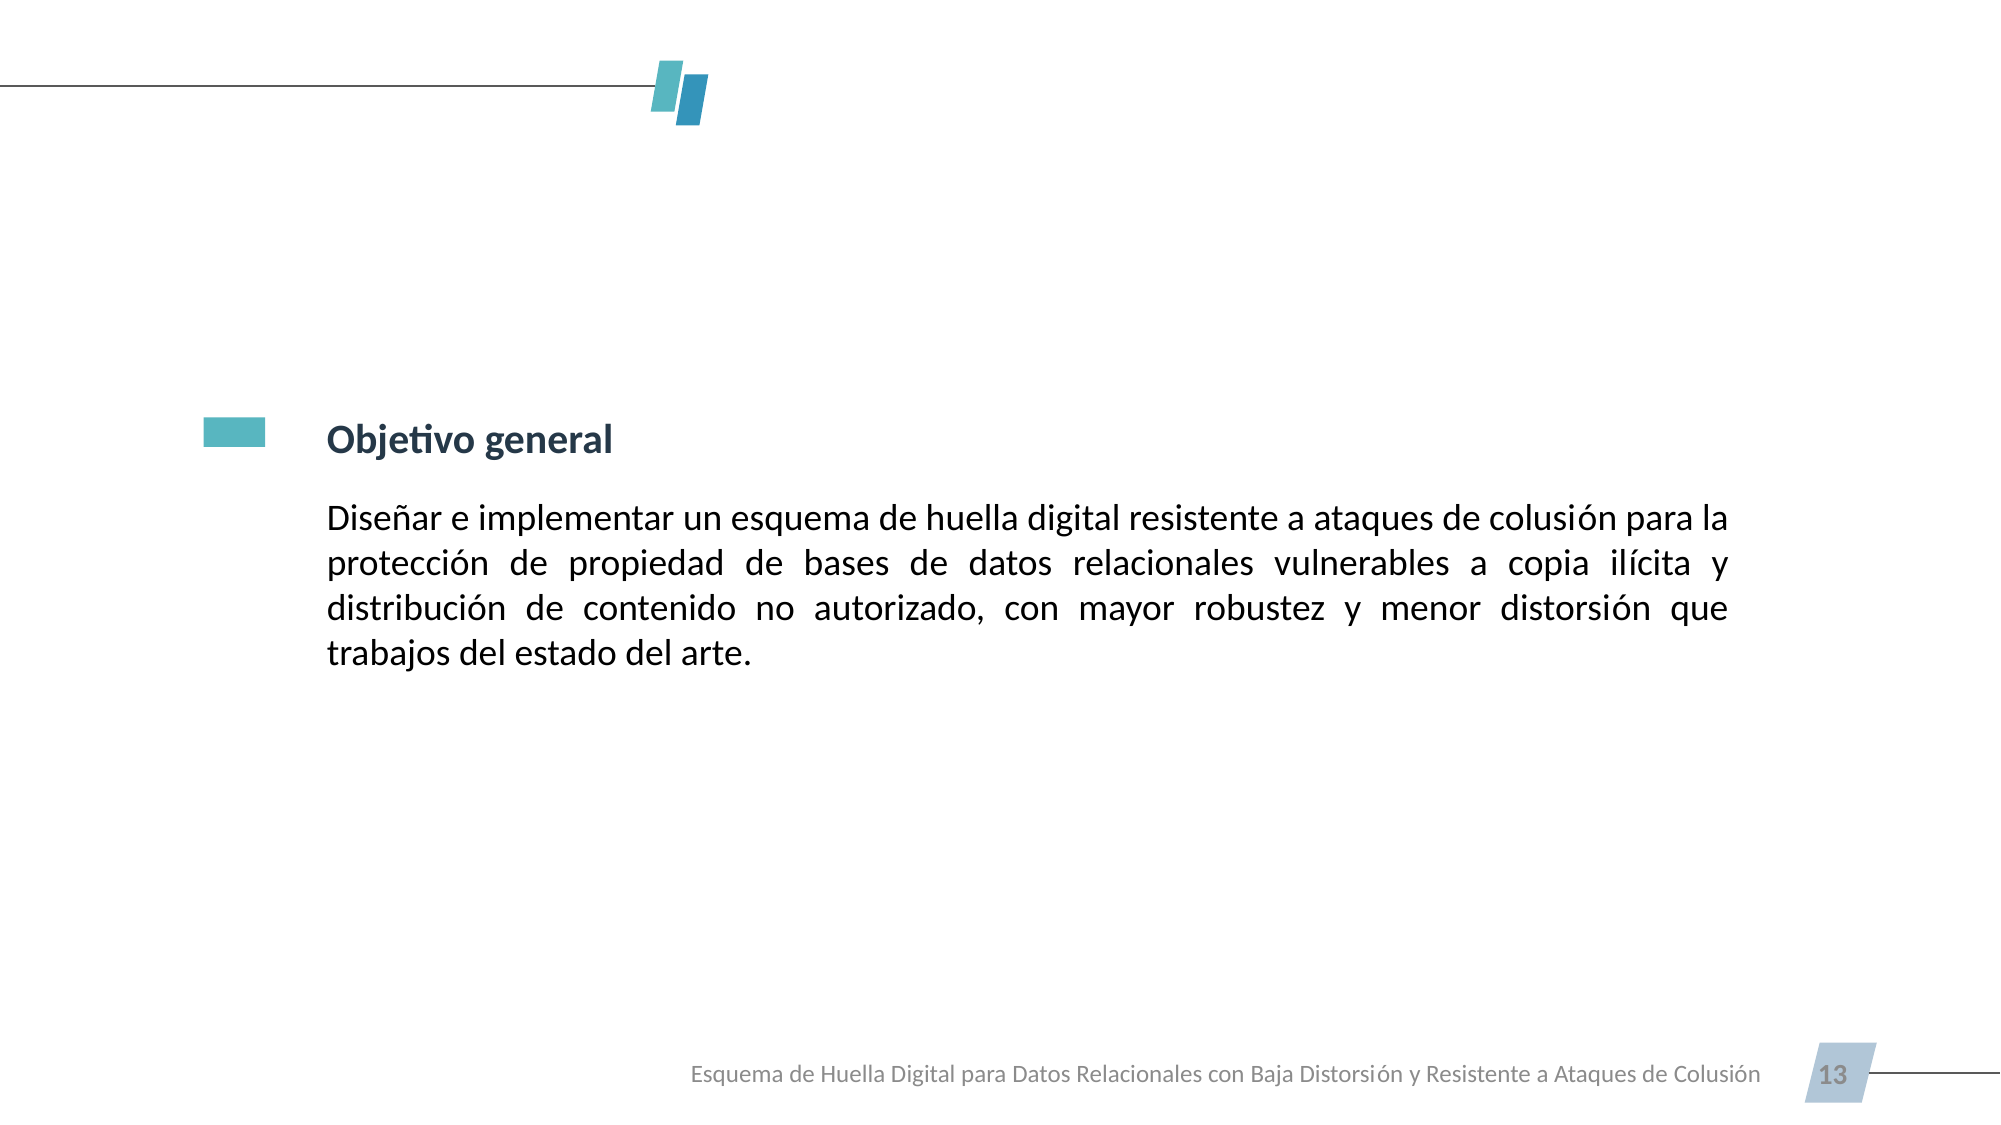

Objetivo general

Diseñar e implementar un esquema de huella digital resistente a ataques de colusión para la protección de propiedad de bases de datos relacionales vulnerables a copia ilícita y distribución de contenido no autorizado, con mayor robustez y menor distorsión que trabajos del estado del arte.
Esquema de Huella Digital para Datos Relacionales con Baja Distorsión y Resistente a Ataques de Colusión
13
The Power of PowerPoint | thepopp.com
The Power of PowerPoint | thepopp.com
The Power of PowerPoint | thepopp.com